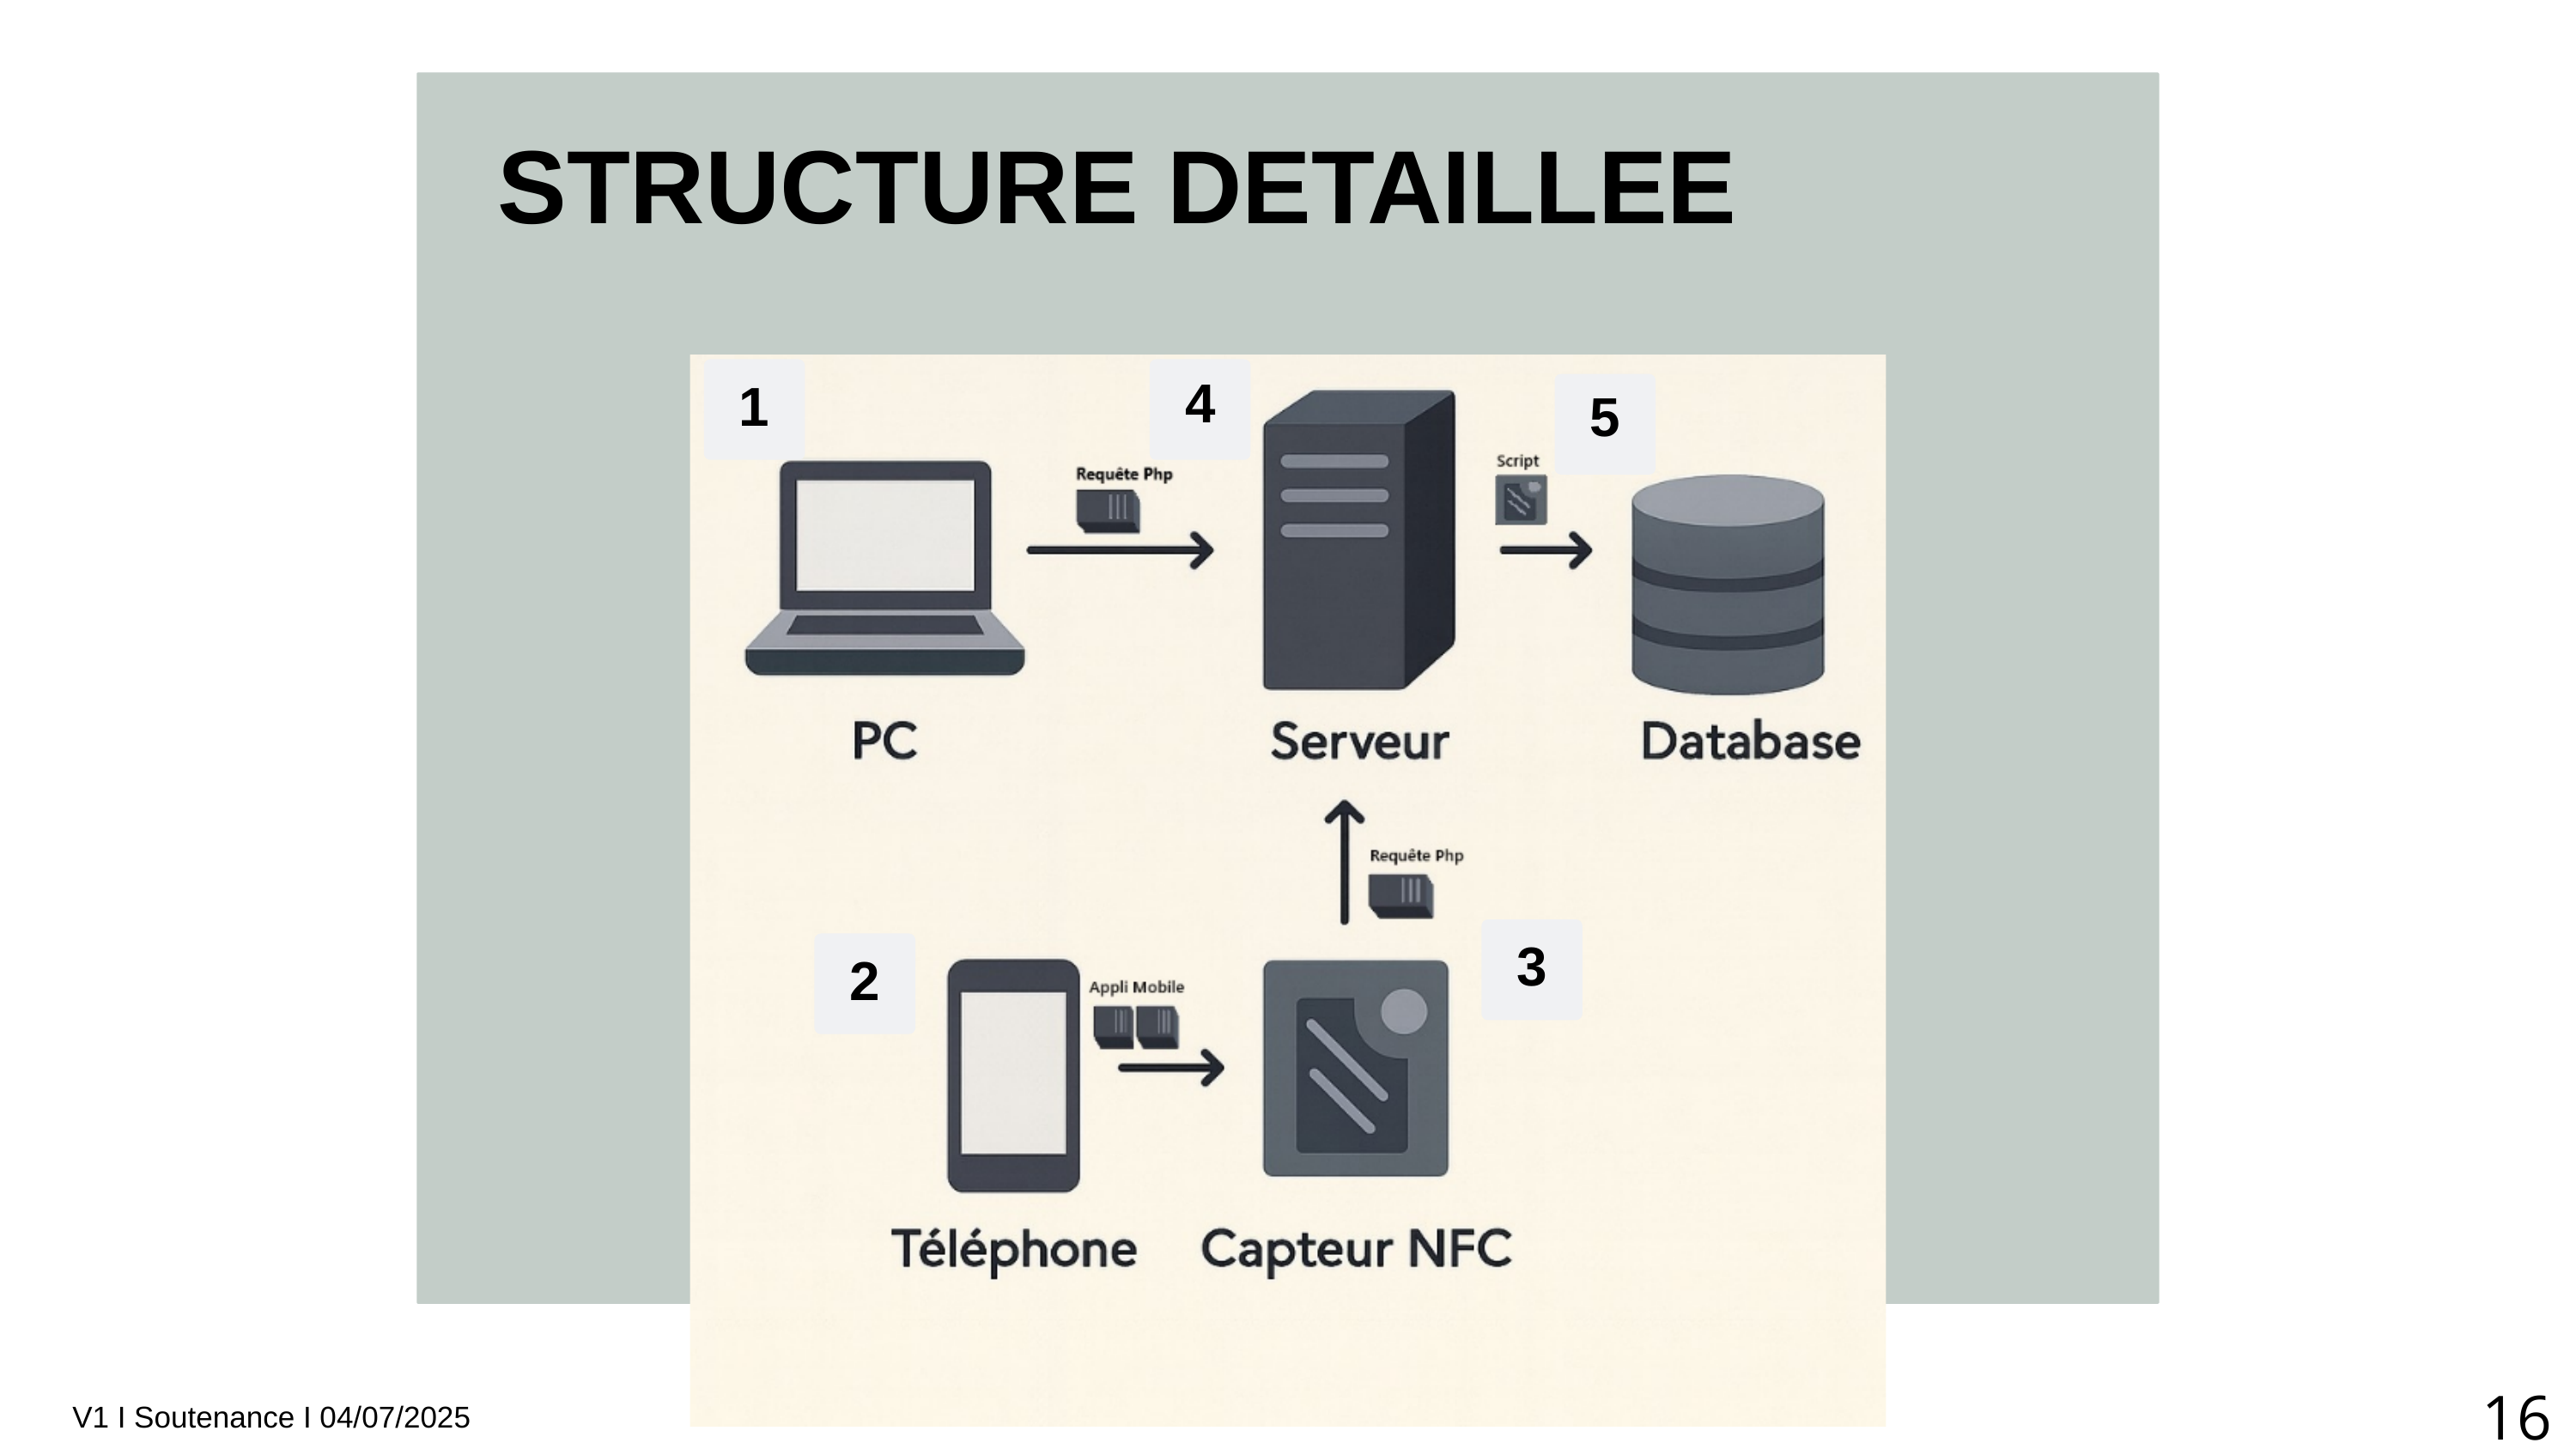

STRUCTURE DETAILLEE

4

1
5

3
2
16
V1 I Soutenance I 04/07/2025